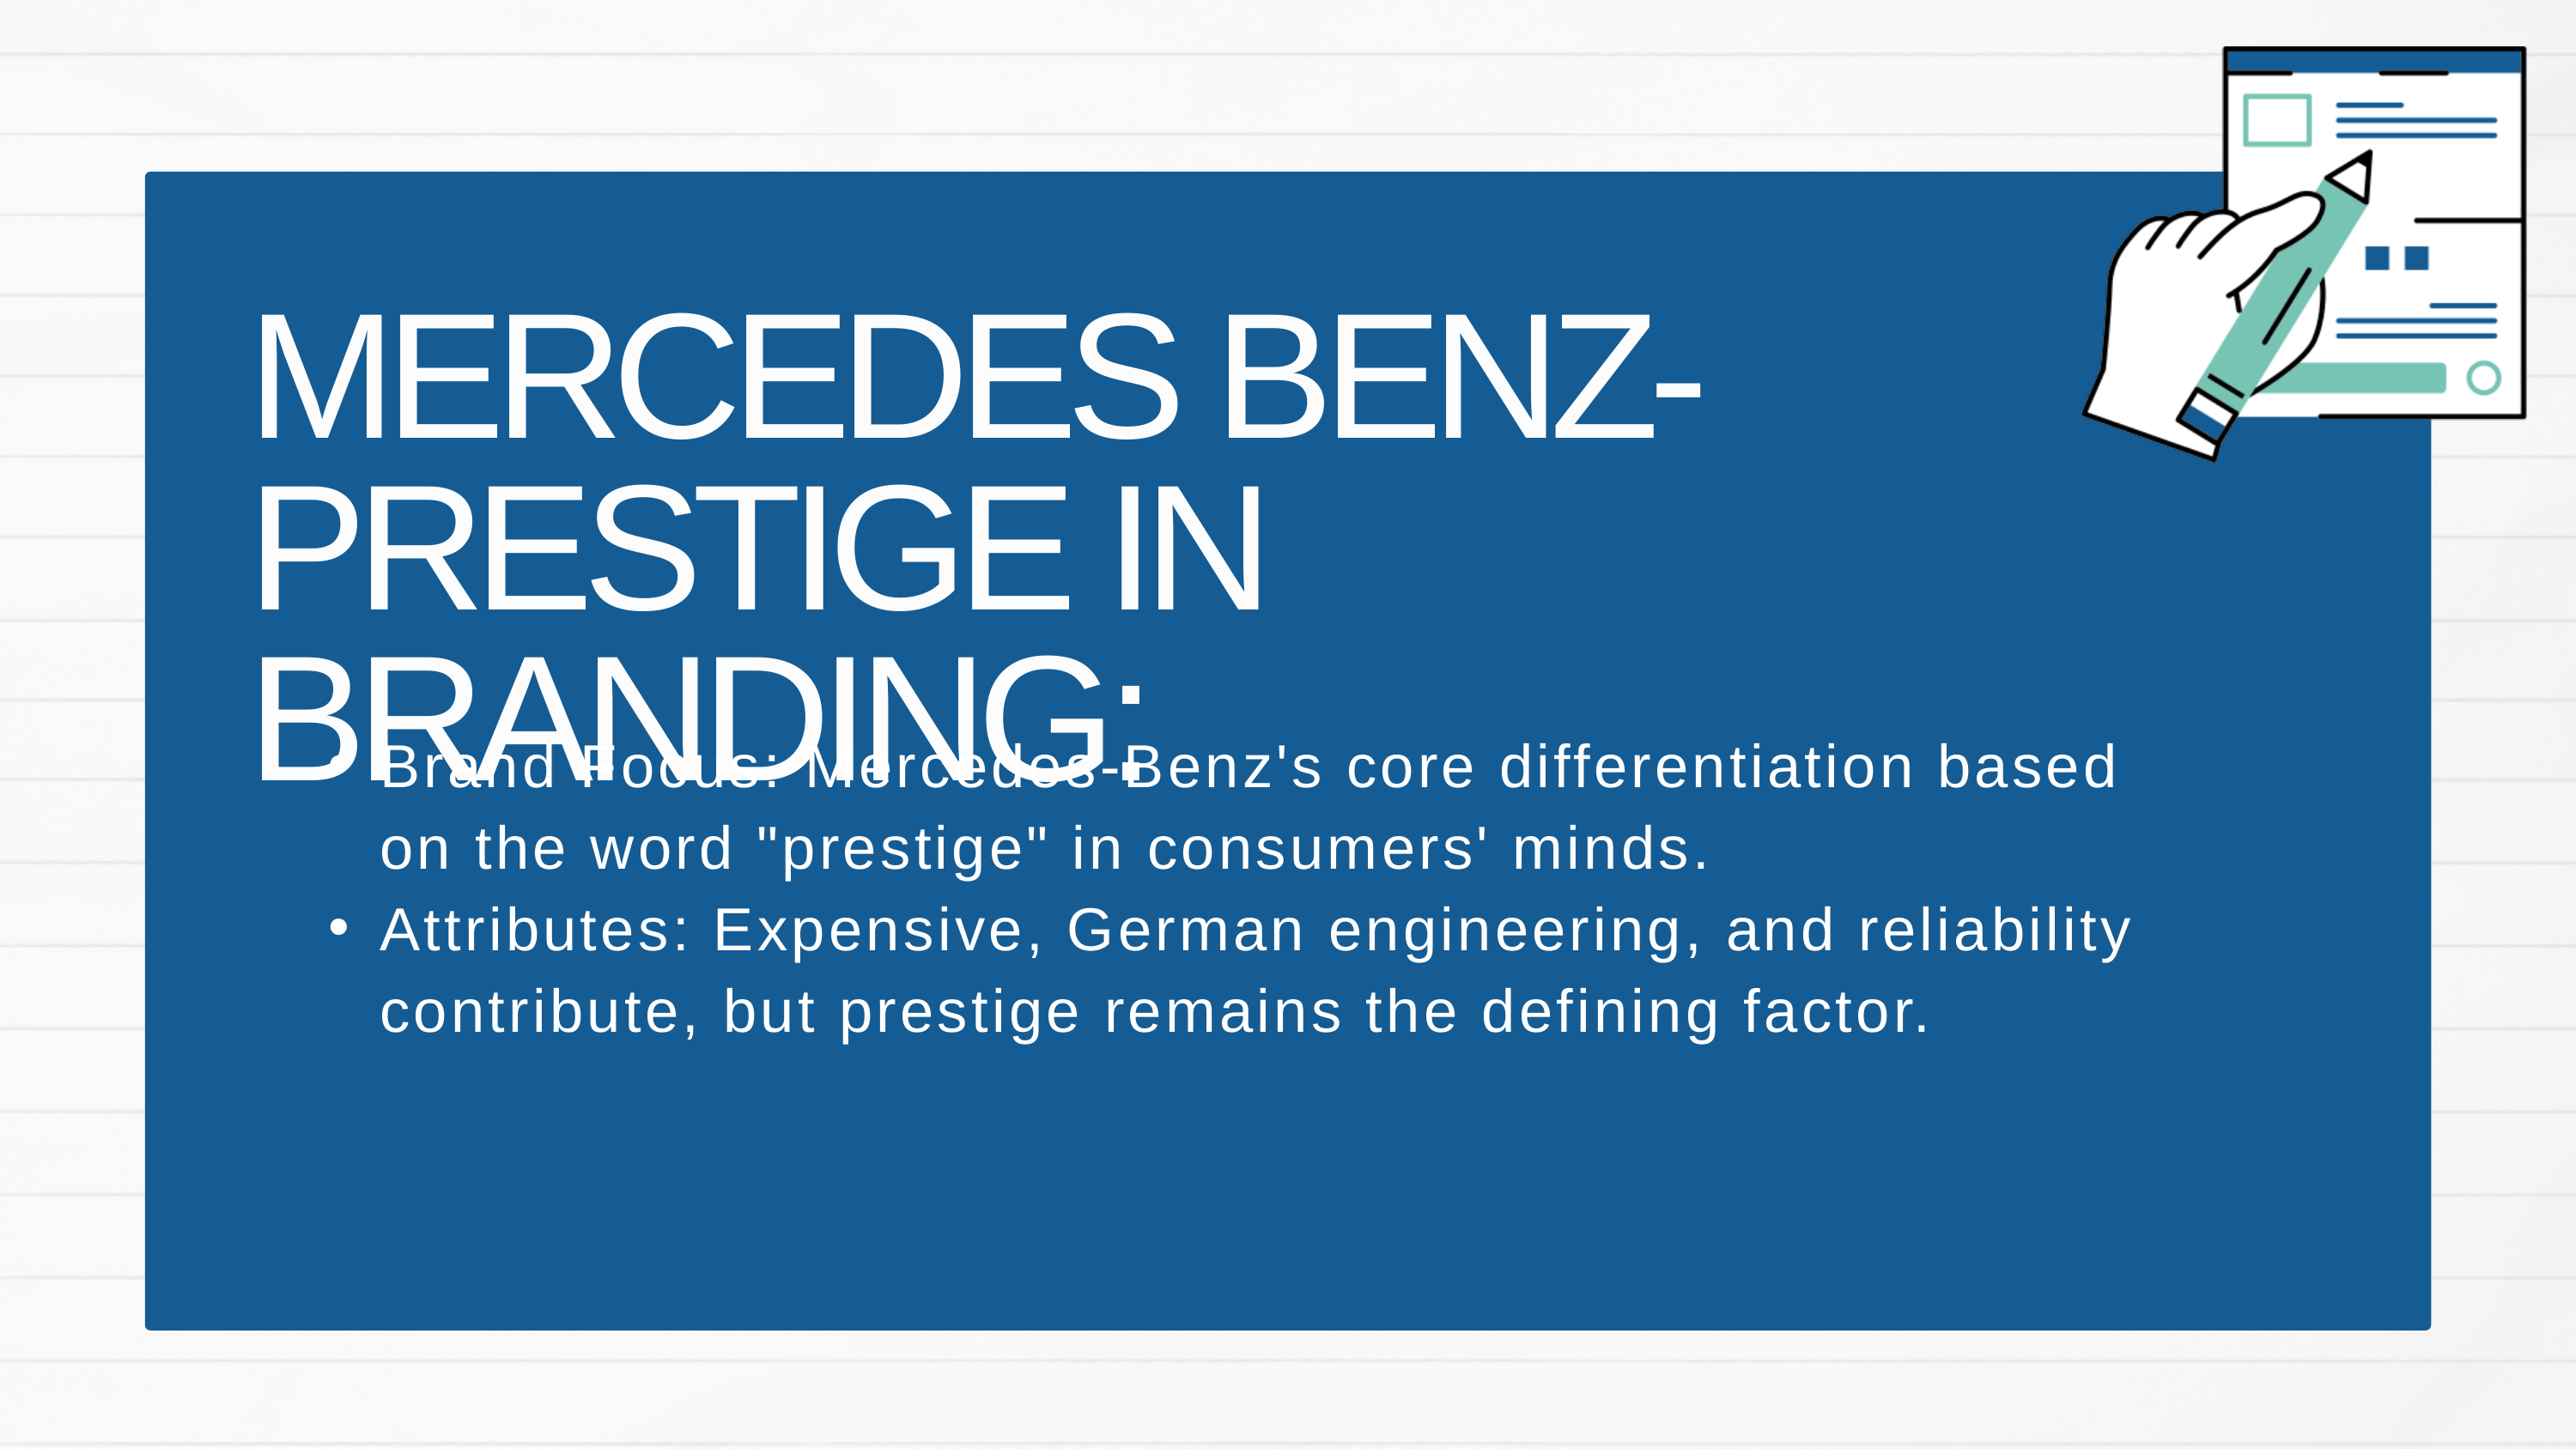

MERCEDES BENZ- PRESTIGE IN BRANDING:
Brand Focus: Mercedes-Benz's core differentiation based on the word "prestige" in consumers' minds.
Attributes: Expensive, German engineering, and reliability contribute, but prestige remains the defining factor.